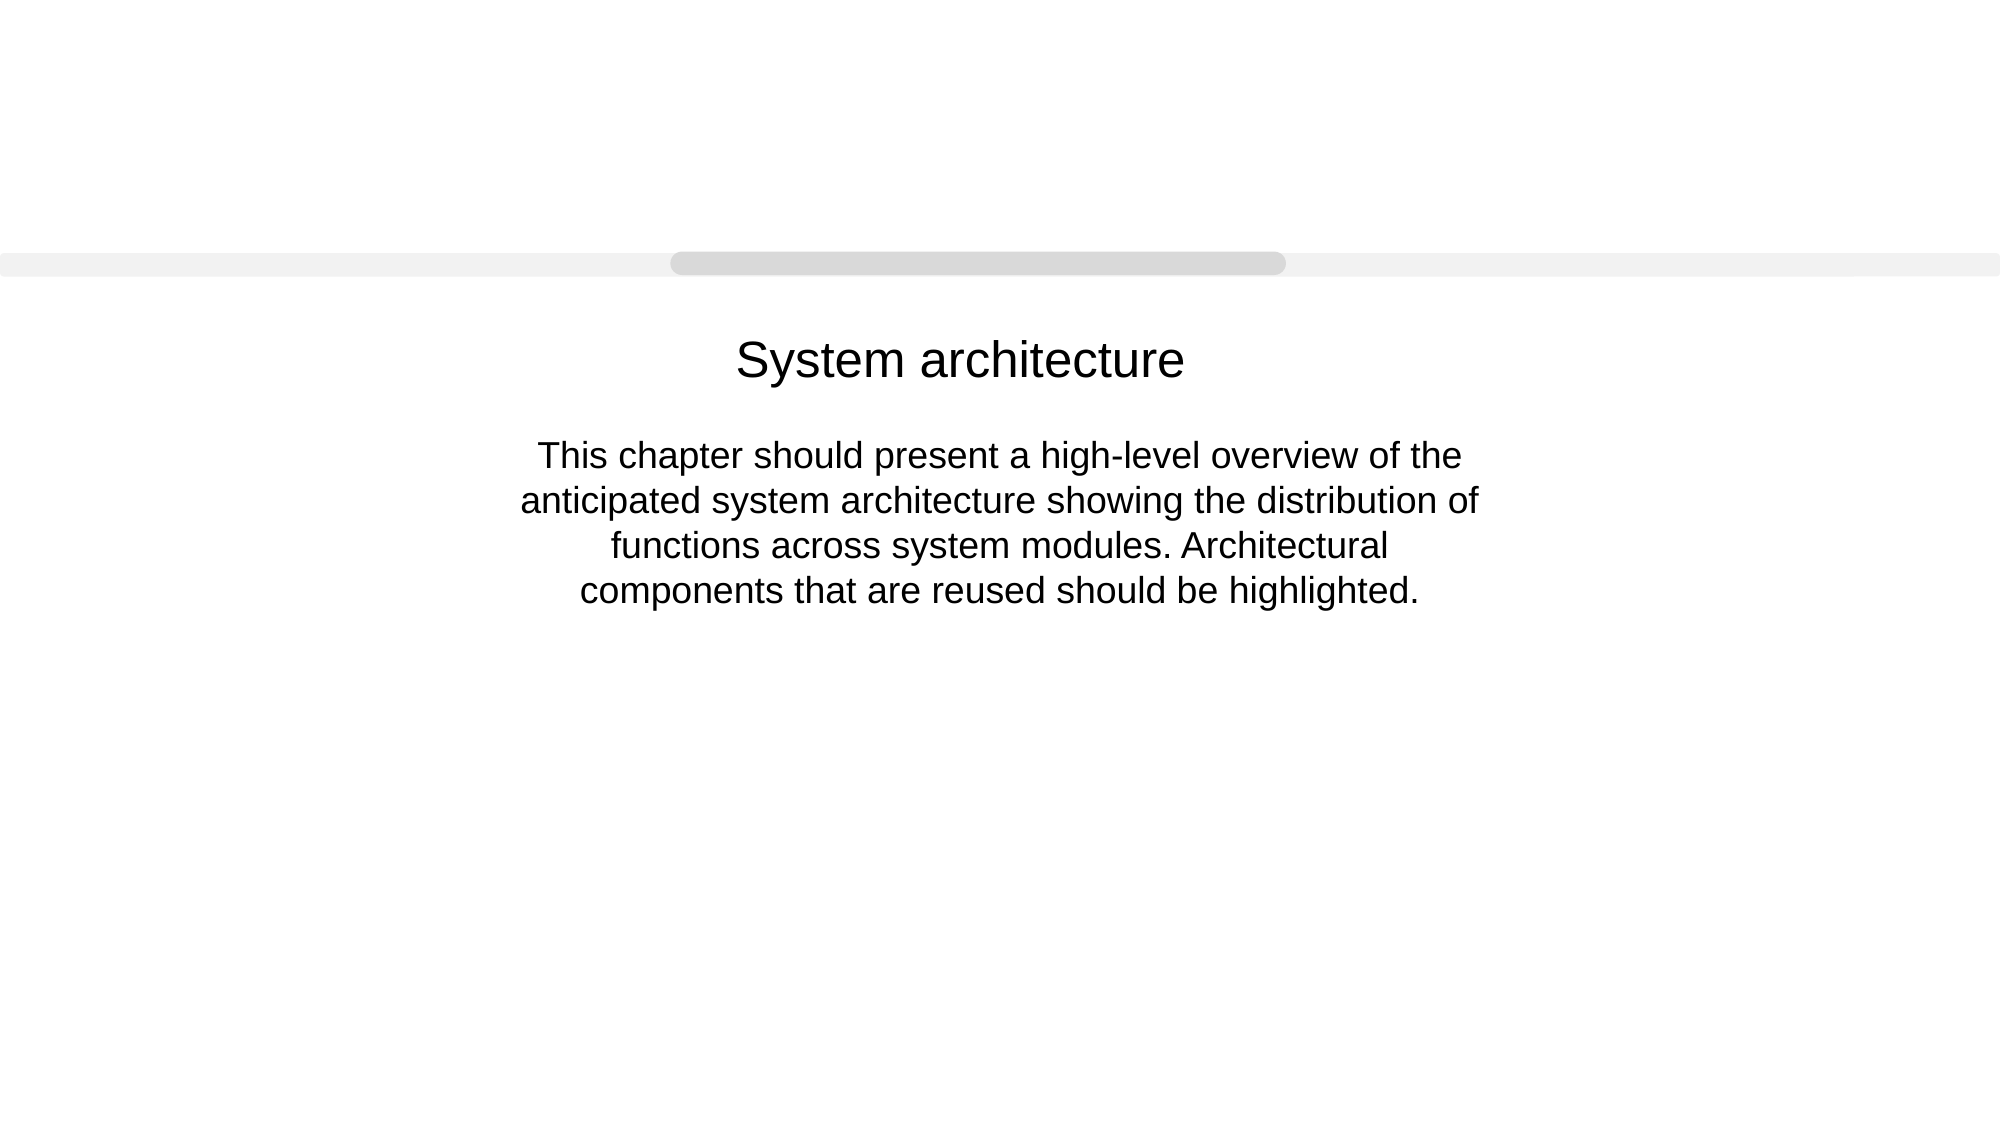

# System architecture
This chapter should present a high-level overview of the anticipated system architecture showing the distribution of functions across system modules. Architectural components that are reused should be highlighted.